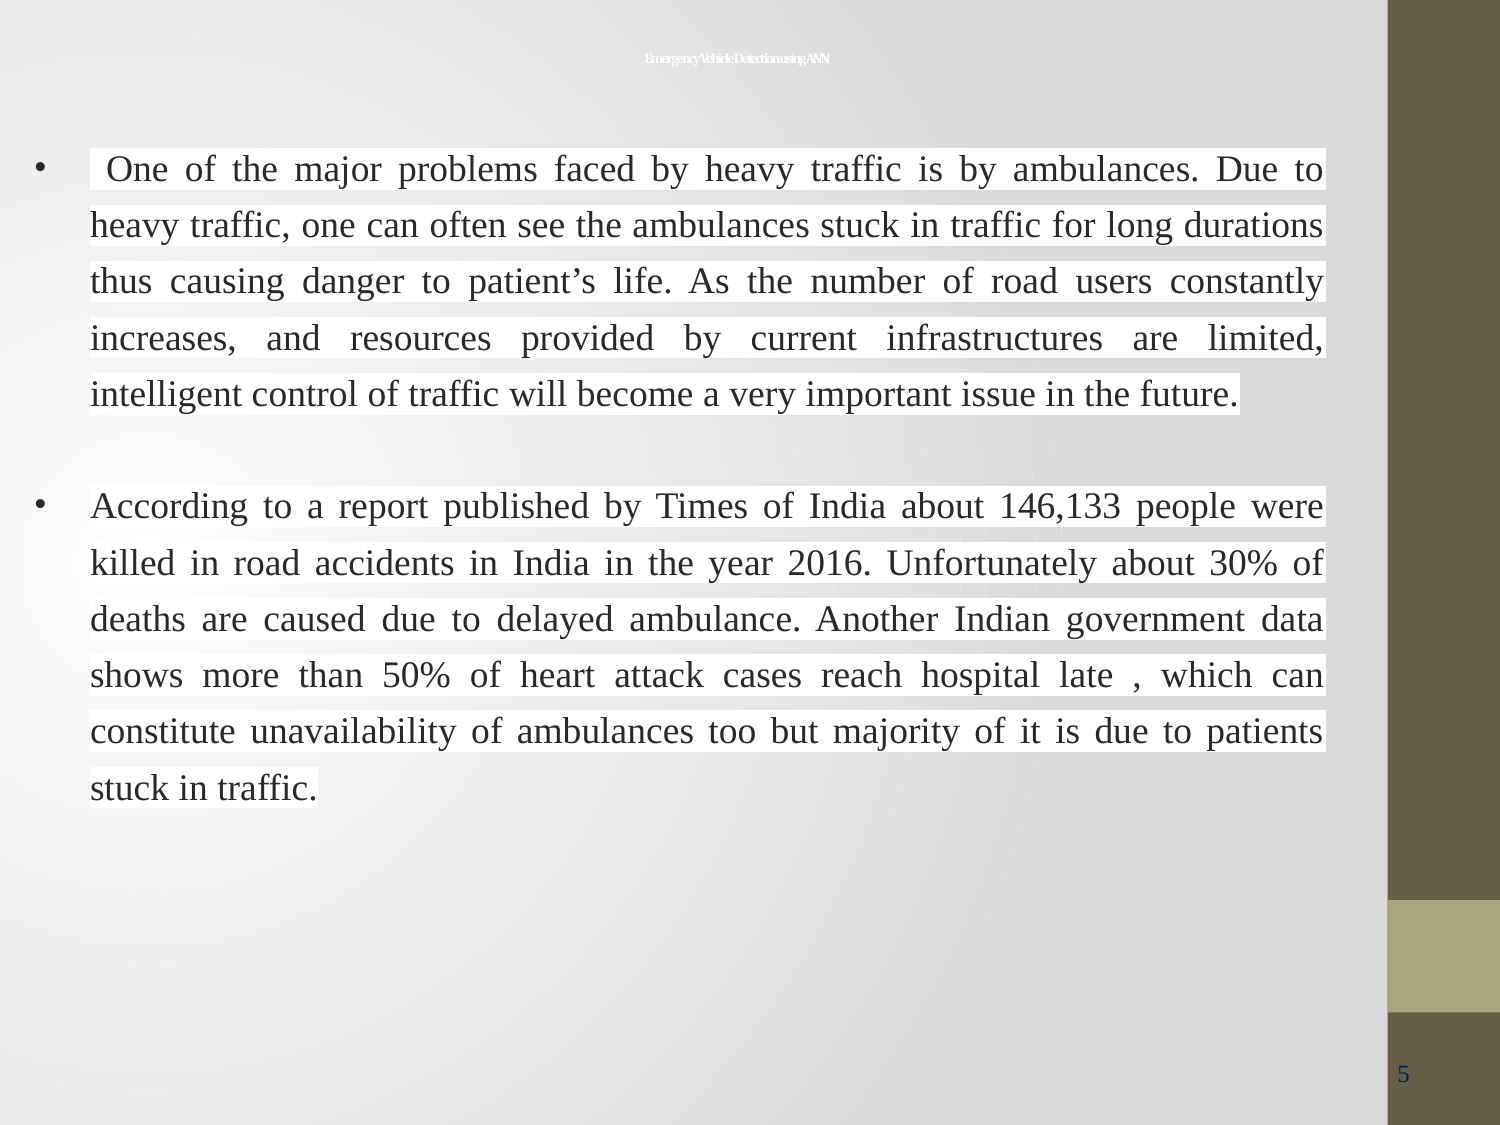

# Emergency Vehicle Detection using ANN

 One of the major problems faced by heavy traffic is by ambulances. Due to heavy traffic, one can often see the ambulances stuck in traffic for long durations thus causing danger to patient’s life. As the number of road users constantly increases, and resources provided by current infrastructures are limited, intelligent control of traffic will become a very important issue in the future.

According to a report published by Times of India about 146,133 people were killed in road accidents in India in the year 2016. Unfortunately about 30% of deaths are caused due to delayed ambulance. Another Indian government data shows more than 50% of heart attack cases reach hospital late , which can constitute unavailability of ambulances too but majority of it is due to patients stuck in traffic.

5